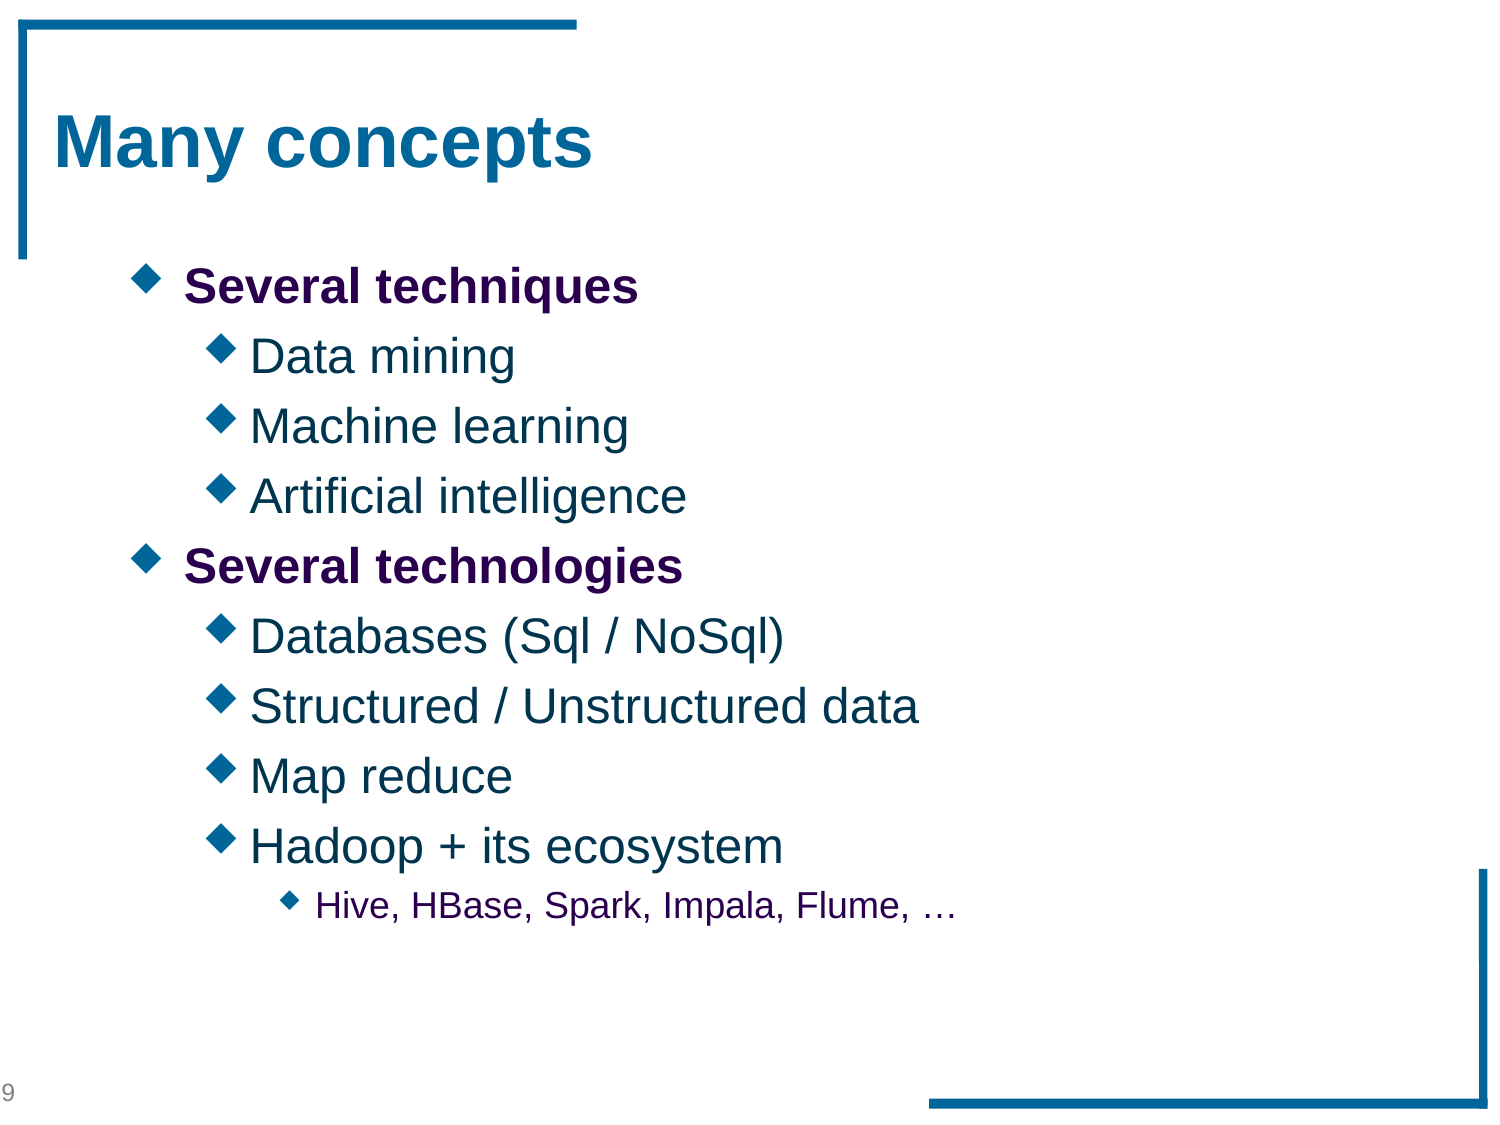

# Many concepts
Several techniques
Data mining
Machine learning
Artificial intelligence
Several technologies
Databases (Sql / NoSql)
Structured / Unstructured data
Map reduce
Hadoop + its ecosystem
Hive, HBase, Spark, Impala, Flume, …